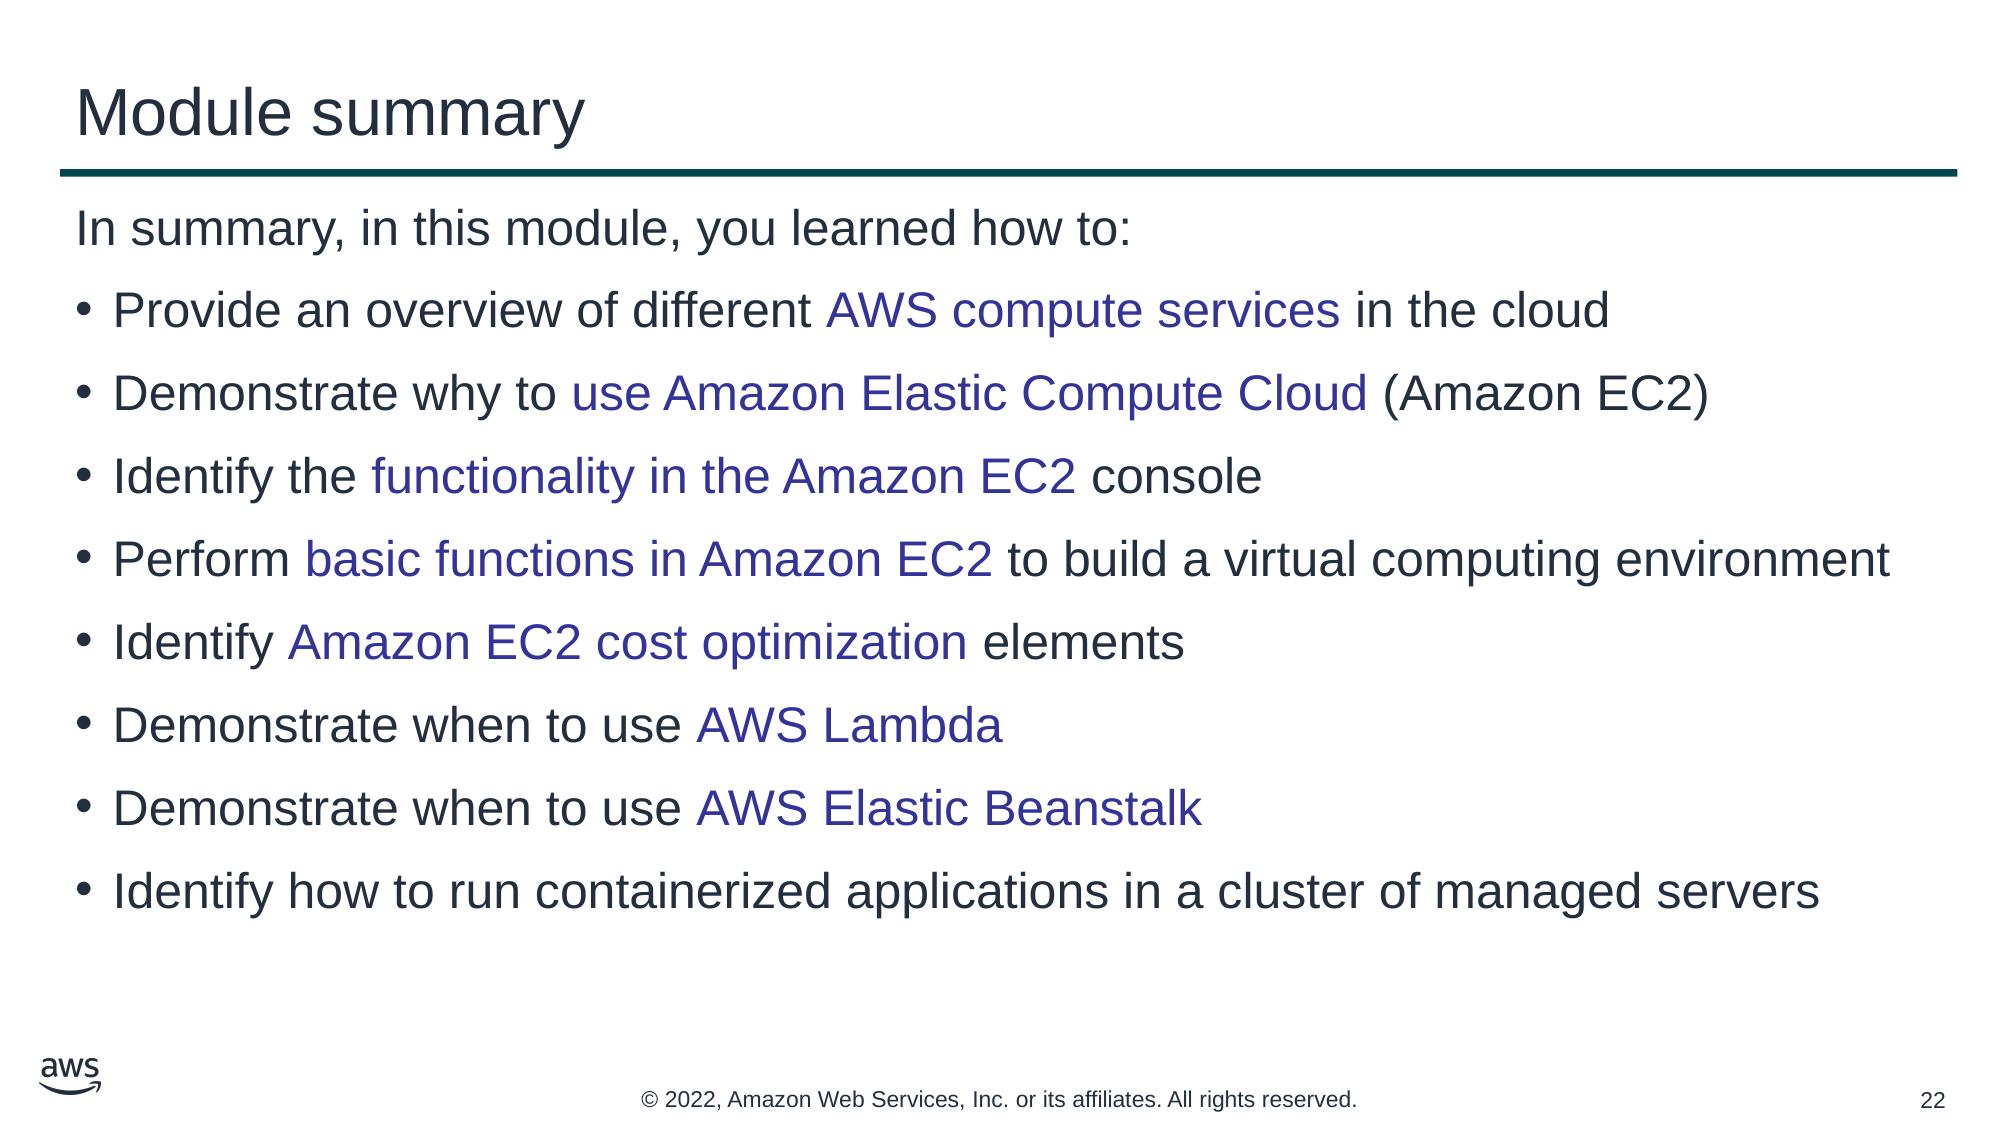

# Module summary
In summary, in this module, you learned how to:
Provide an overview of different AWS compute services in the cloud
Demonstrate why to use Amazon Elastic Compute Cloud (Amazon EC2)
Identify the functionality in the Amazon EC2 console
Perform basic functions in Amazon EC2 to build a virtual computing environment
Identify Amazon EC2 cost optimization elements
Demonstrate when to use AWS Lambda
Demonstrate when to use AWS Elastic Beanstalk
Identify how to run containerized applications in a cluster of managed servers

22